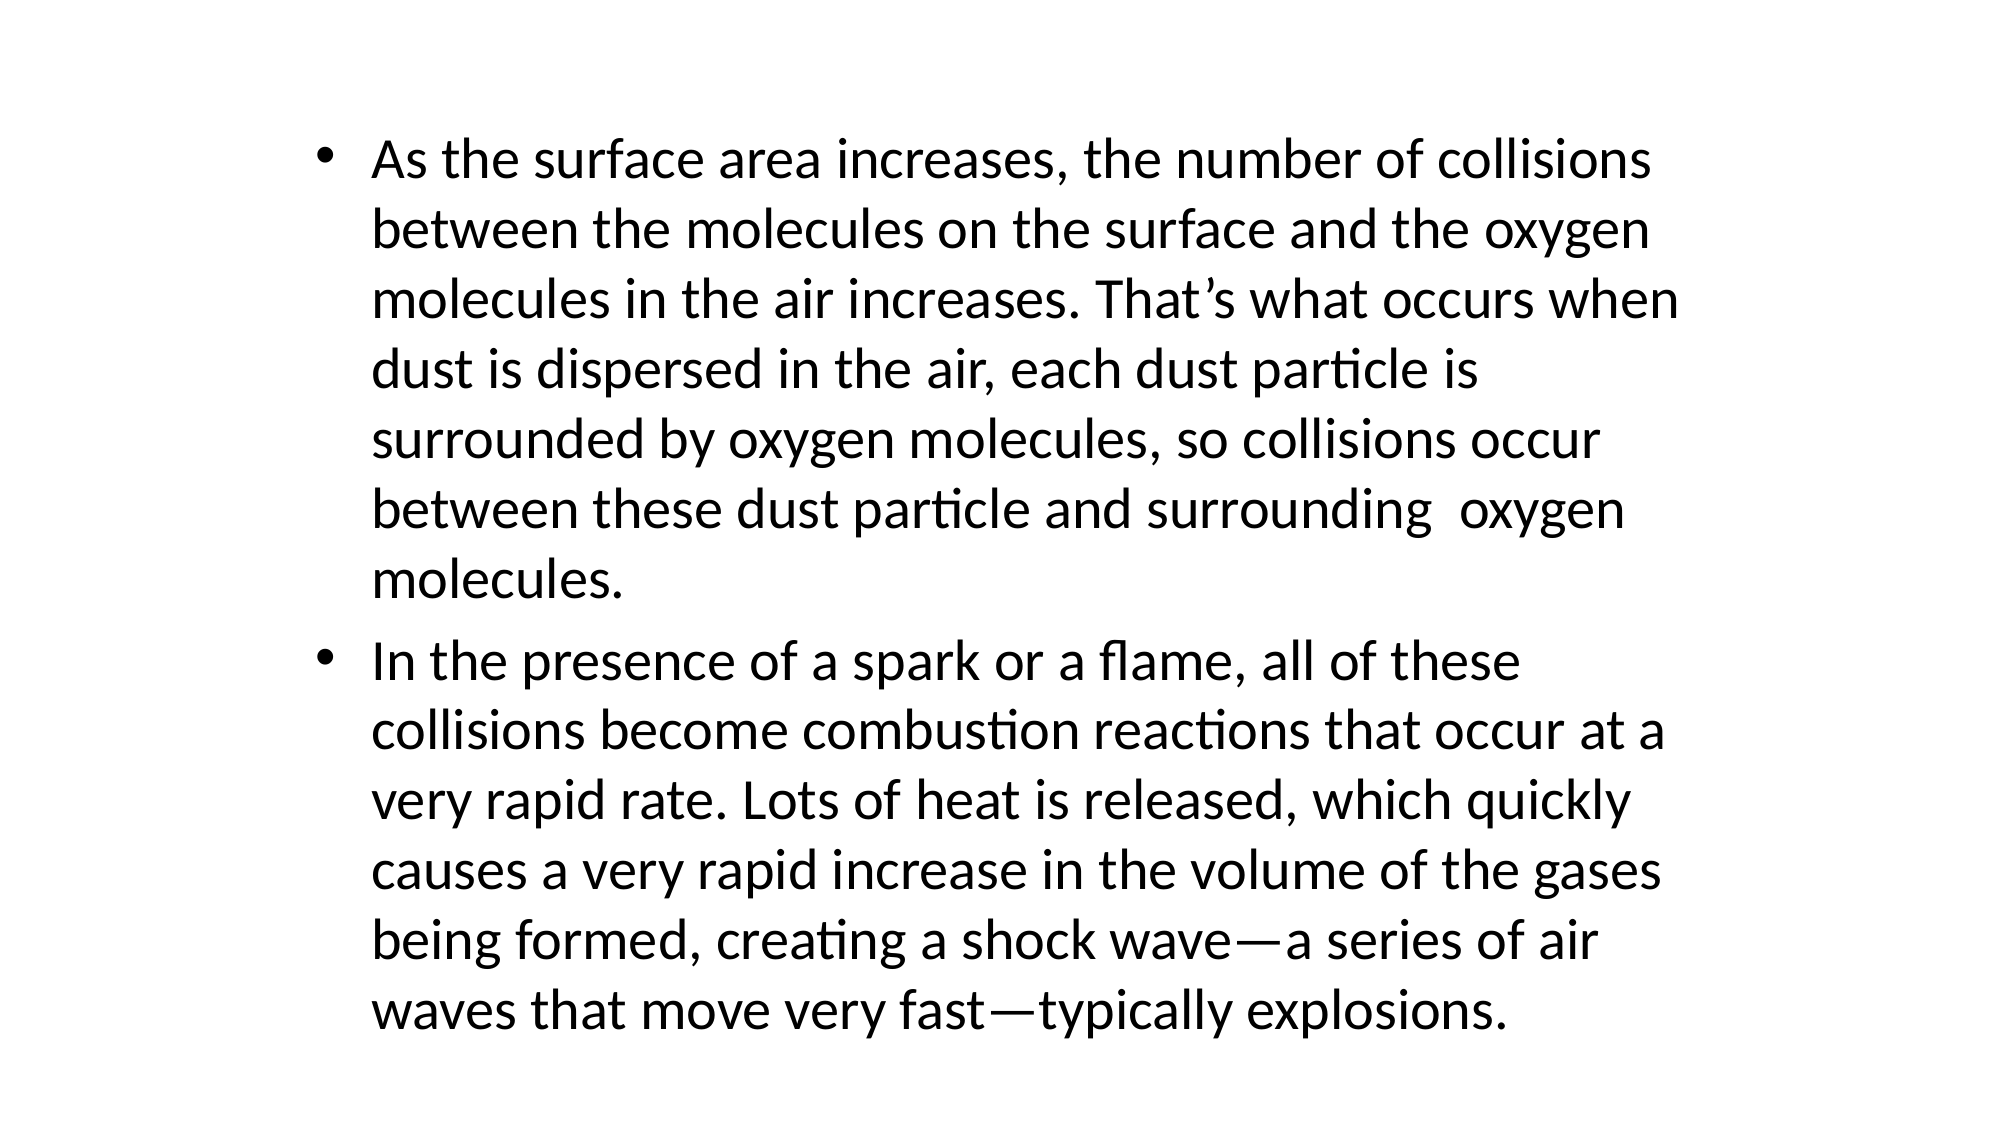

As the surface area increases, the number of collisions between the molecules on the surface and the oxygen molecules in the air increases. That’s what occurs when dust is dispersed in the air, each dust particle is surrounded by oxygen molecules, so collisions occur between these dust particle and surrounding  oxygen molecules.
In the presence of a spark or a flame, all of these collisions become combustion reactions that occur at a very rapid rate. Lots of heat is released, which quickly causes a very rapid increase in the volume of the gases being formed, creating a shock wave—a series of air waves that move very fast—typically explosions.